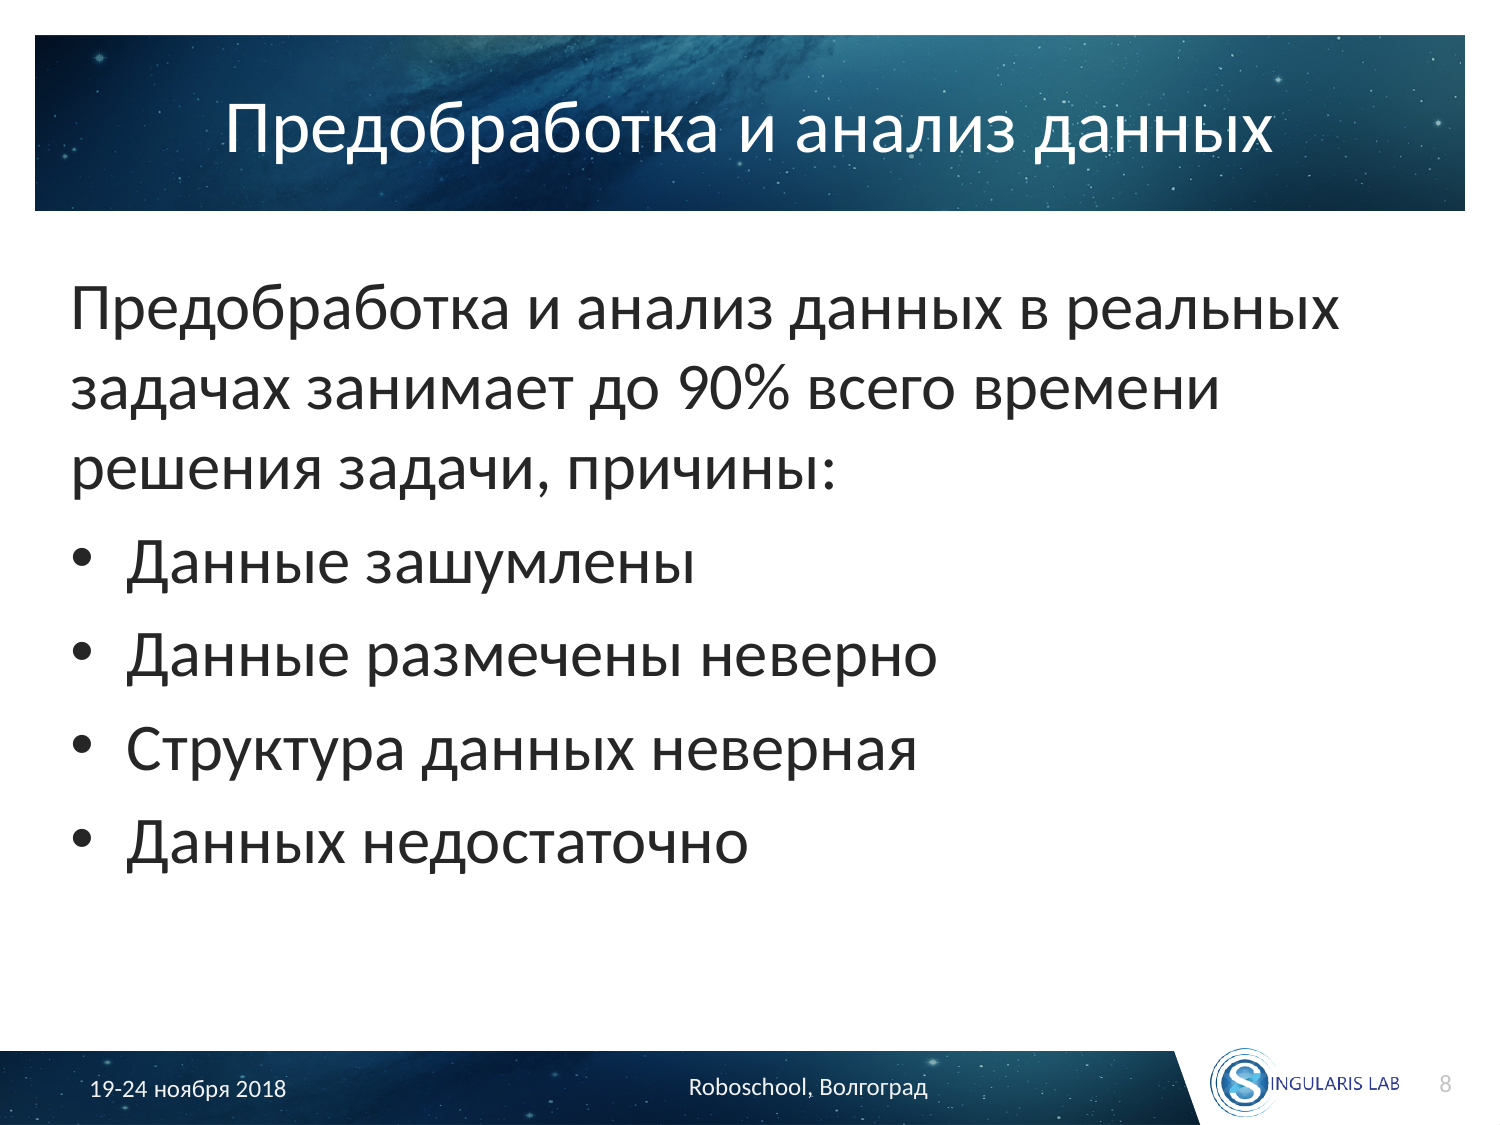

# Предобработка и анализ данных
Предобработка и анализ данных в реальных задачах занимает до 90% всего времени решения задачи, причины:
Данные зашумлены
Данные размечены неверно
Структура данных неверная
Данных недостаточно
8
Roboschool, Волгоград
19-24 ноября 2018